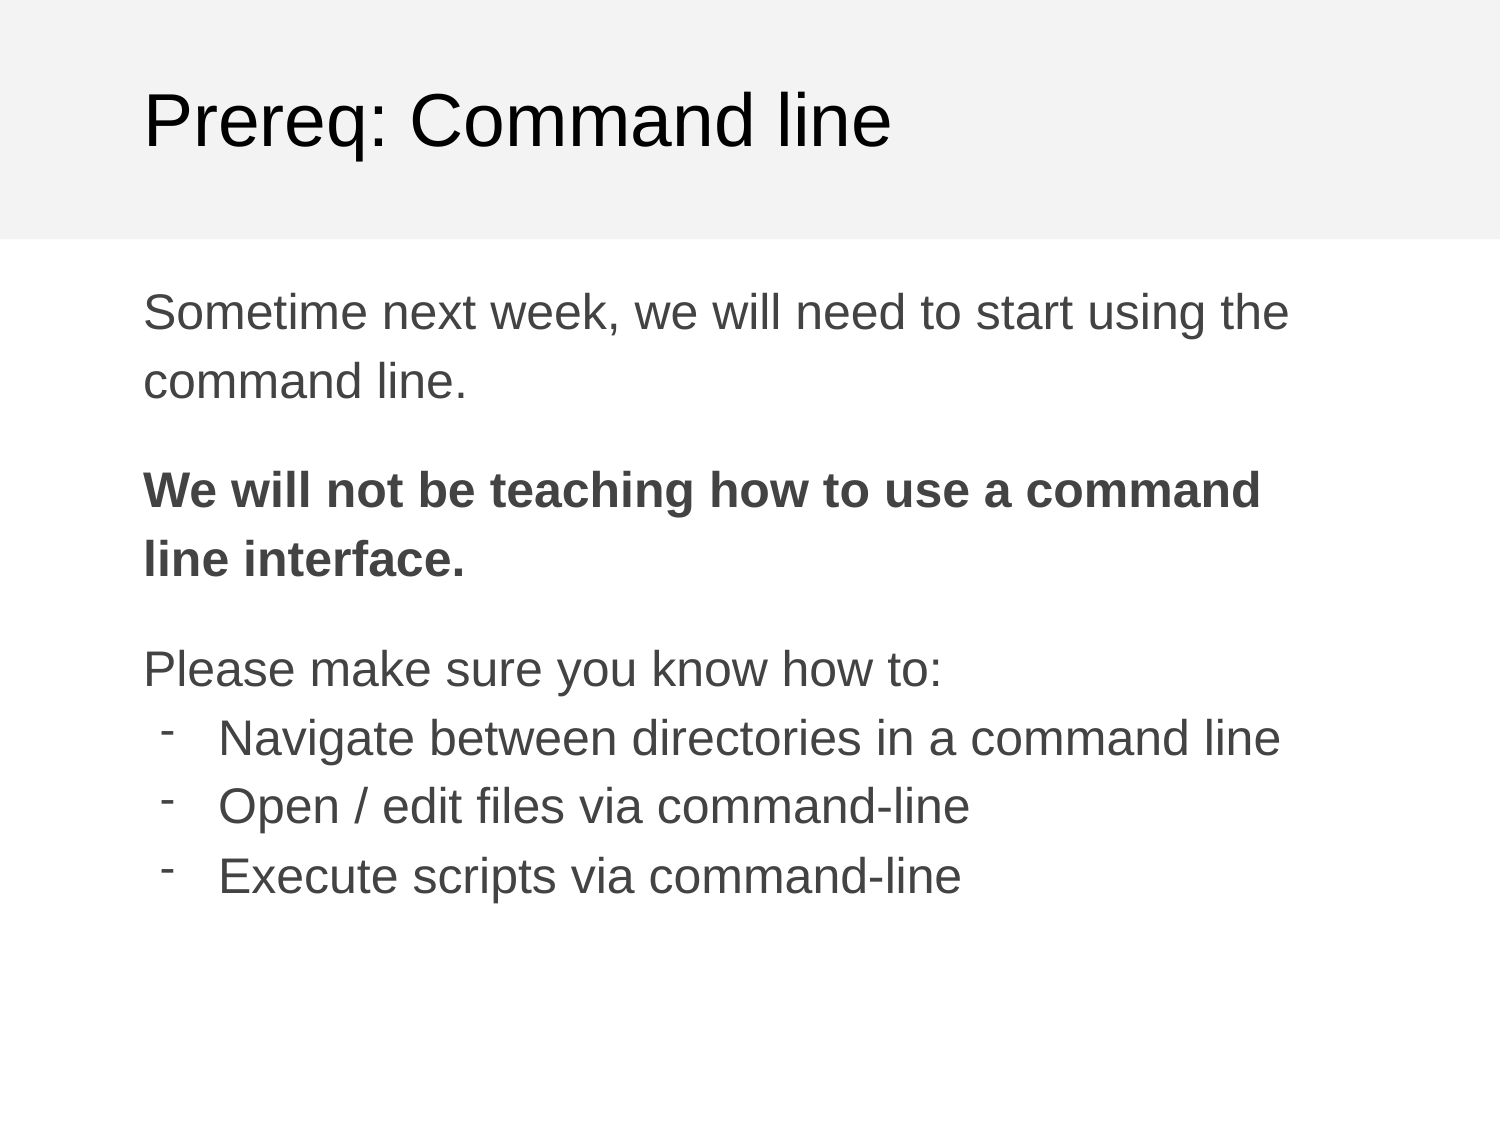

Prereq: Command line
Sometime next week, we will need to start using the command line.

We will not be teaching how to use a command line interface.

Please make sure you know how to:
Navigate between directories in a command line
Open / edit files via command-line
Execute scripts via command-line